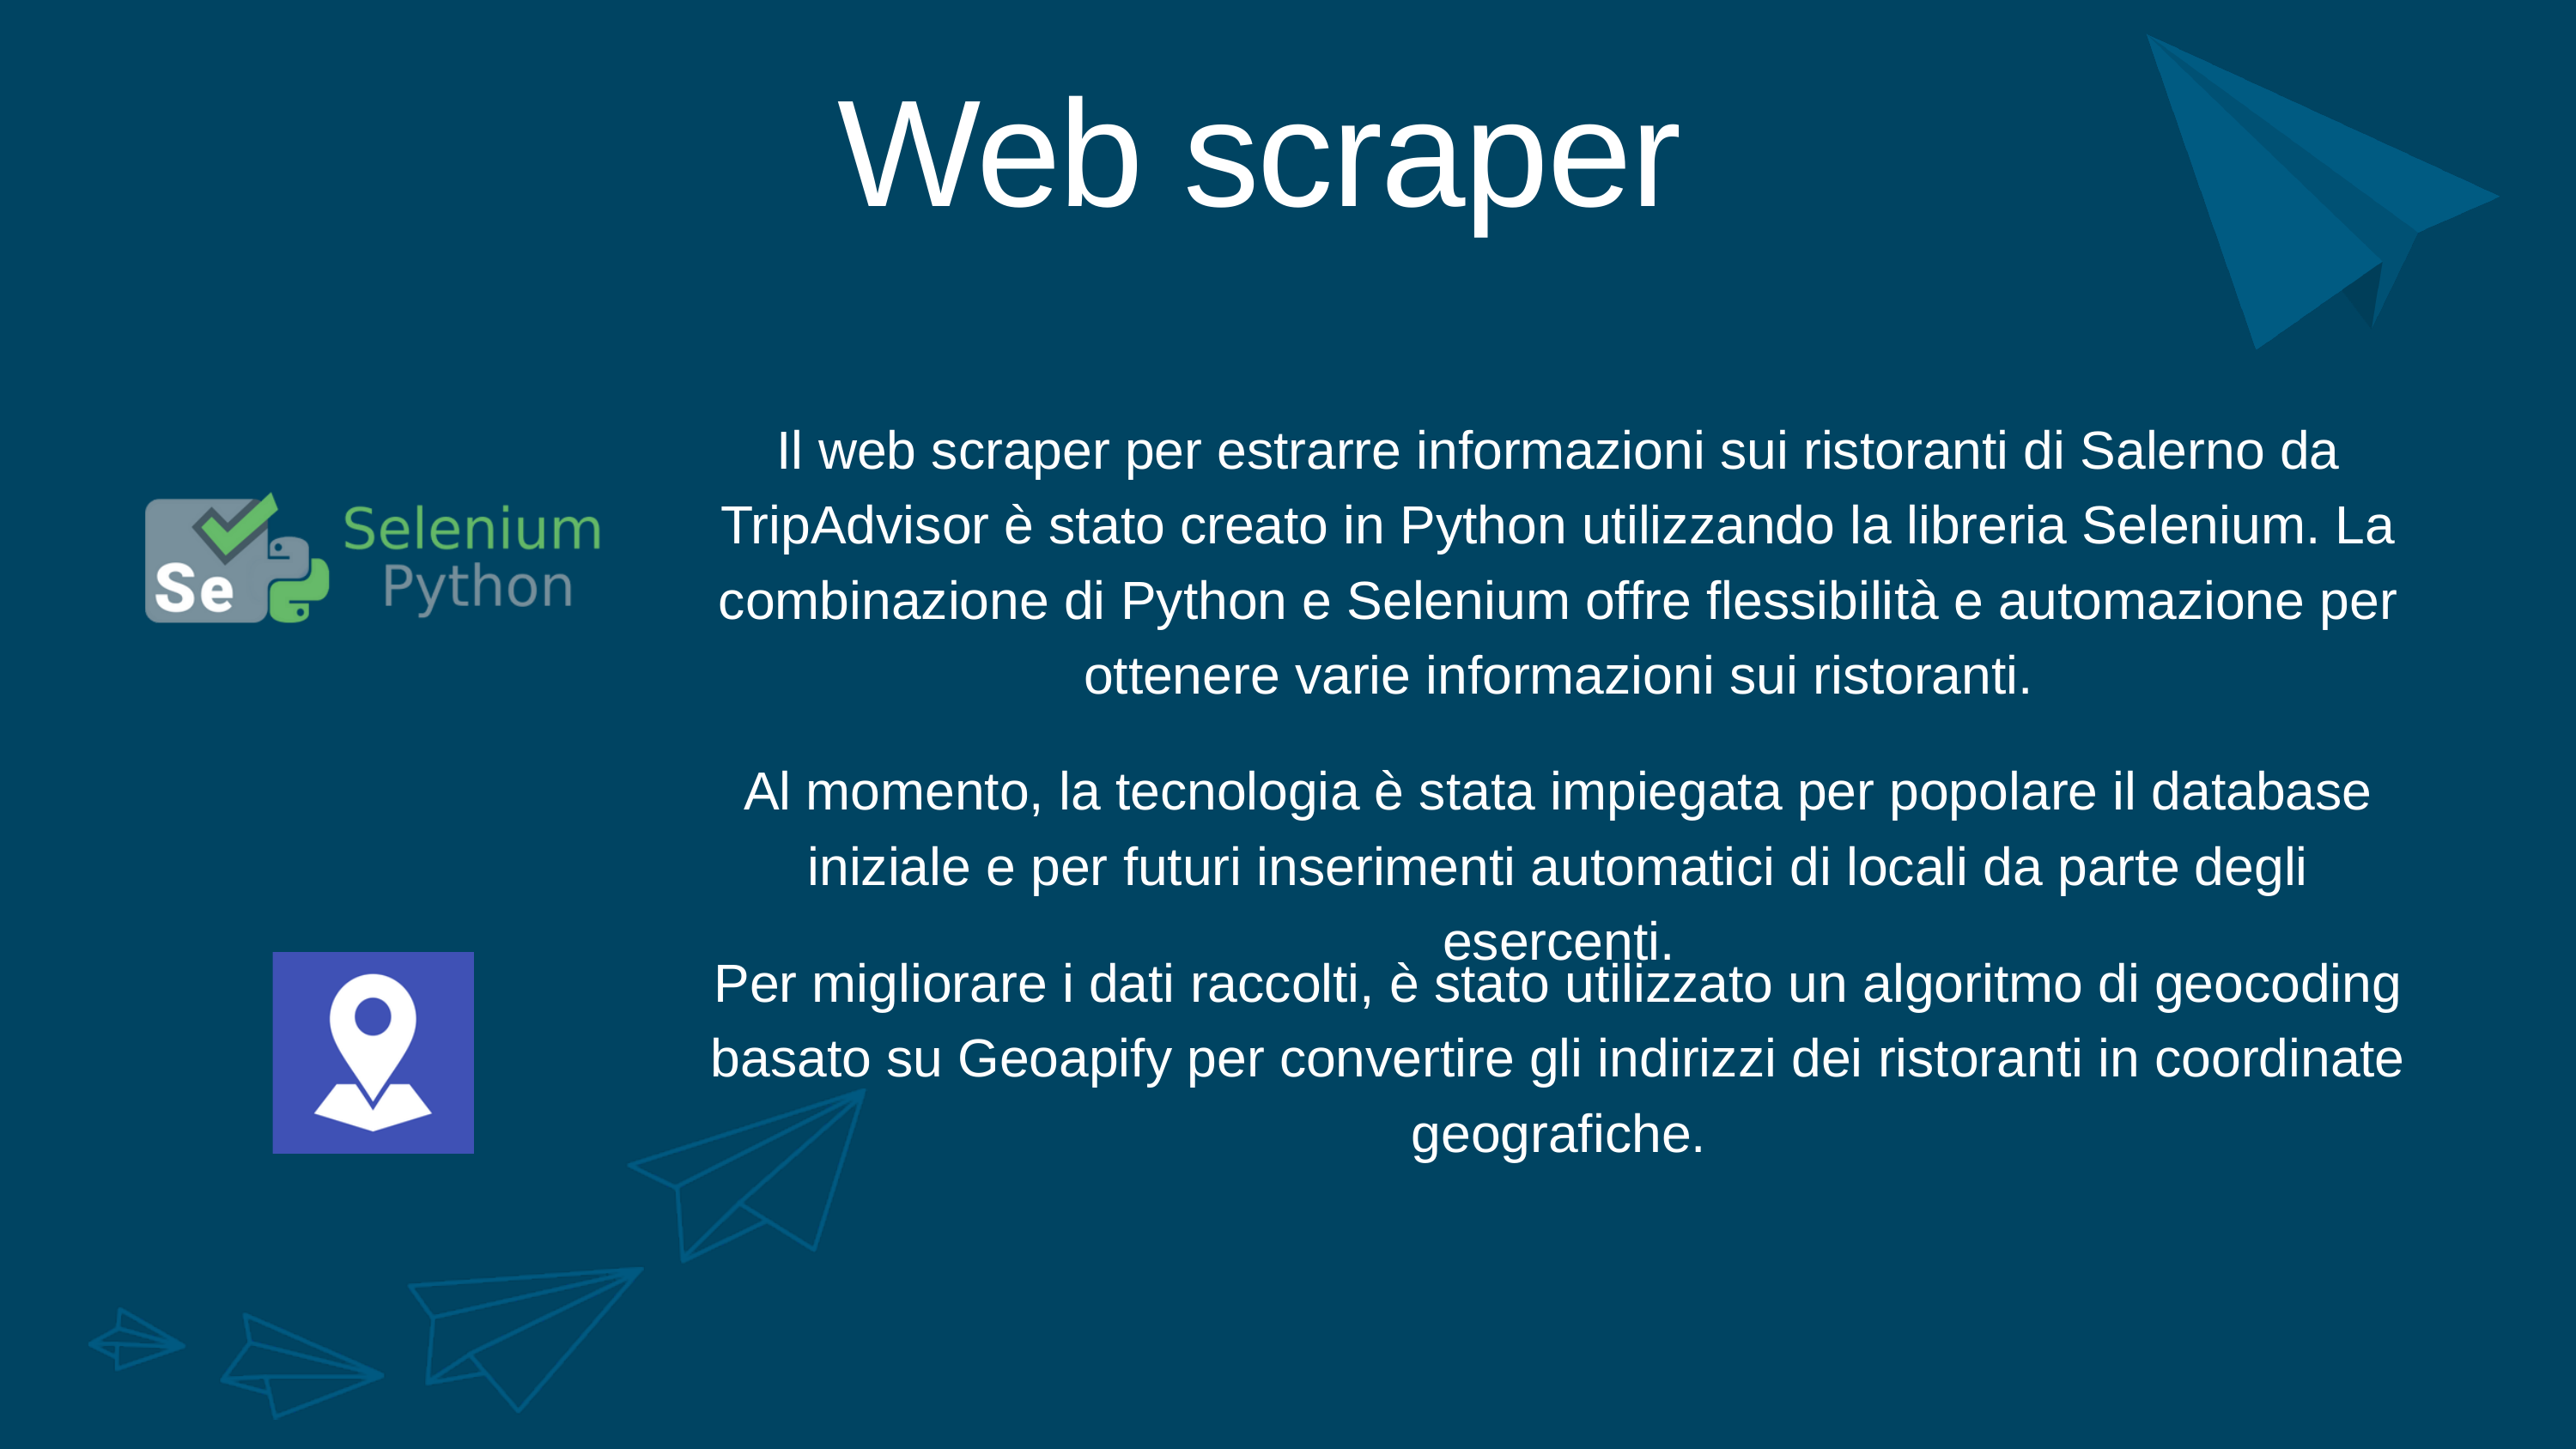

Web scraper
Il web scraper per estrarre informazioni sui ristoranti di Salerno da TripAdvisor è stato creato in Python utilizzando la libreria Selenium. La combinazione di Python e Selenium offre flessibilità e automazione per ottenere varie informazioni sui ristoranti.

Al momento, la tecnologia è stata impiegata per popolare il database iniziale e per futuri inserimenti automatici di locali da parte degli esercenti.
Per migliorare i dati raccolti, è stato utilizzato un algoritmo di geocoding basato su Geoapify per convertire gli indirizzi dei ristoranti in coordinate geografiche.